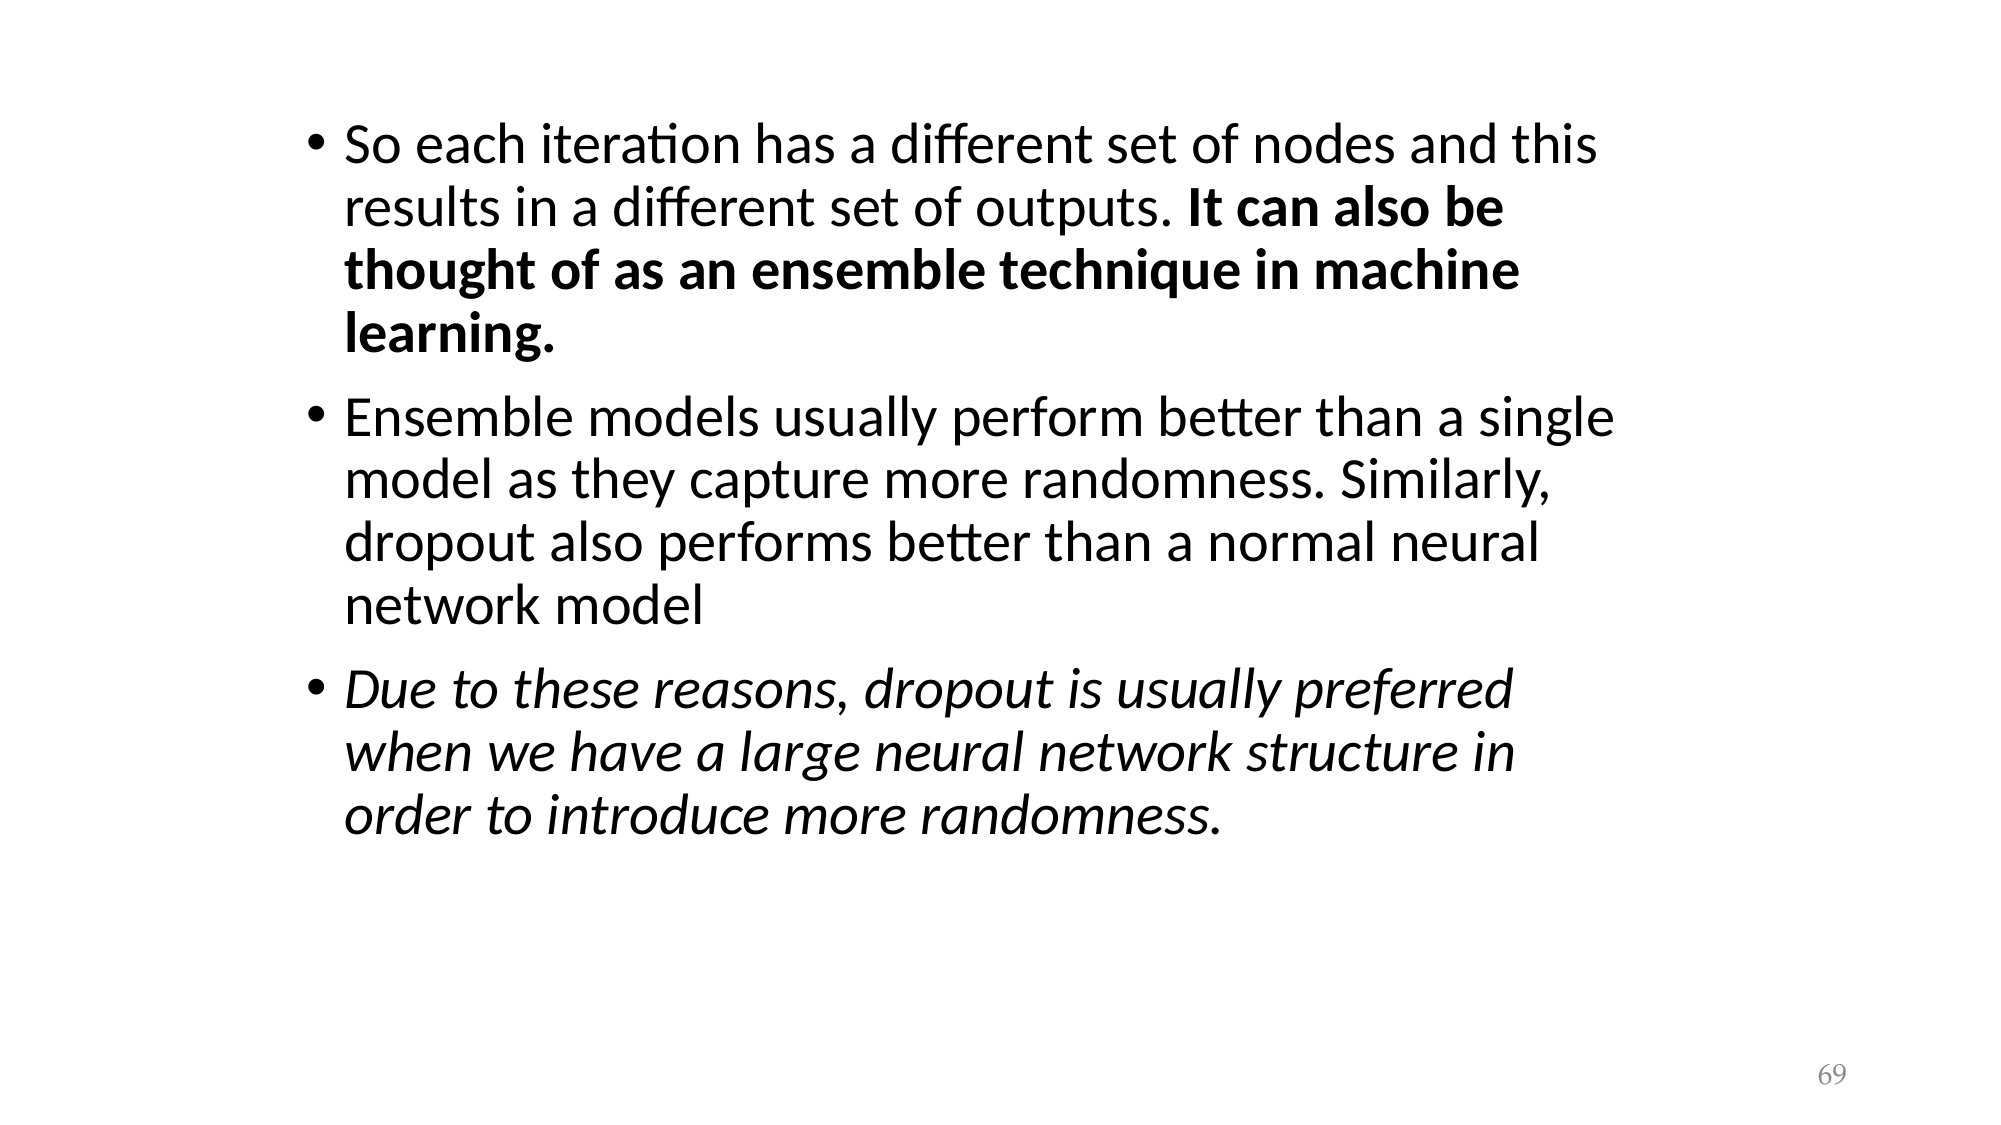

So each iteration has a different set of nodes and this results in a different set of outputs. It can also be thought of as an ensemble technique in machine learning.
Ensemble models usually perform better than a single model as they capture more randomness. Similarly, dropout also performs better than a normal neural network model
Due to these reasons, dropout is usually preferred when we have a large neural network structure in order to introduce more randomness.
69